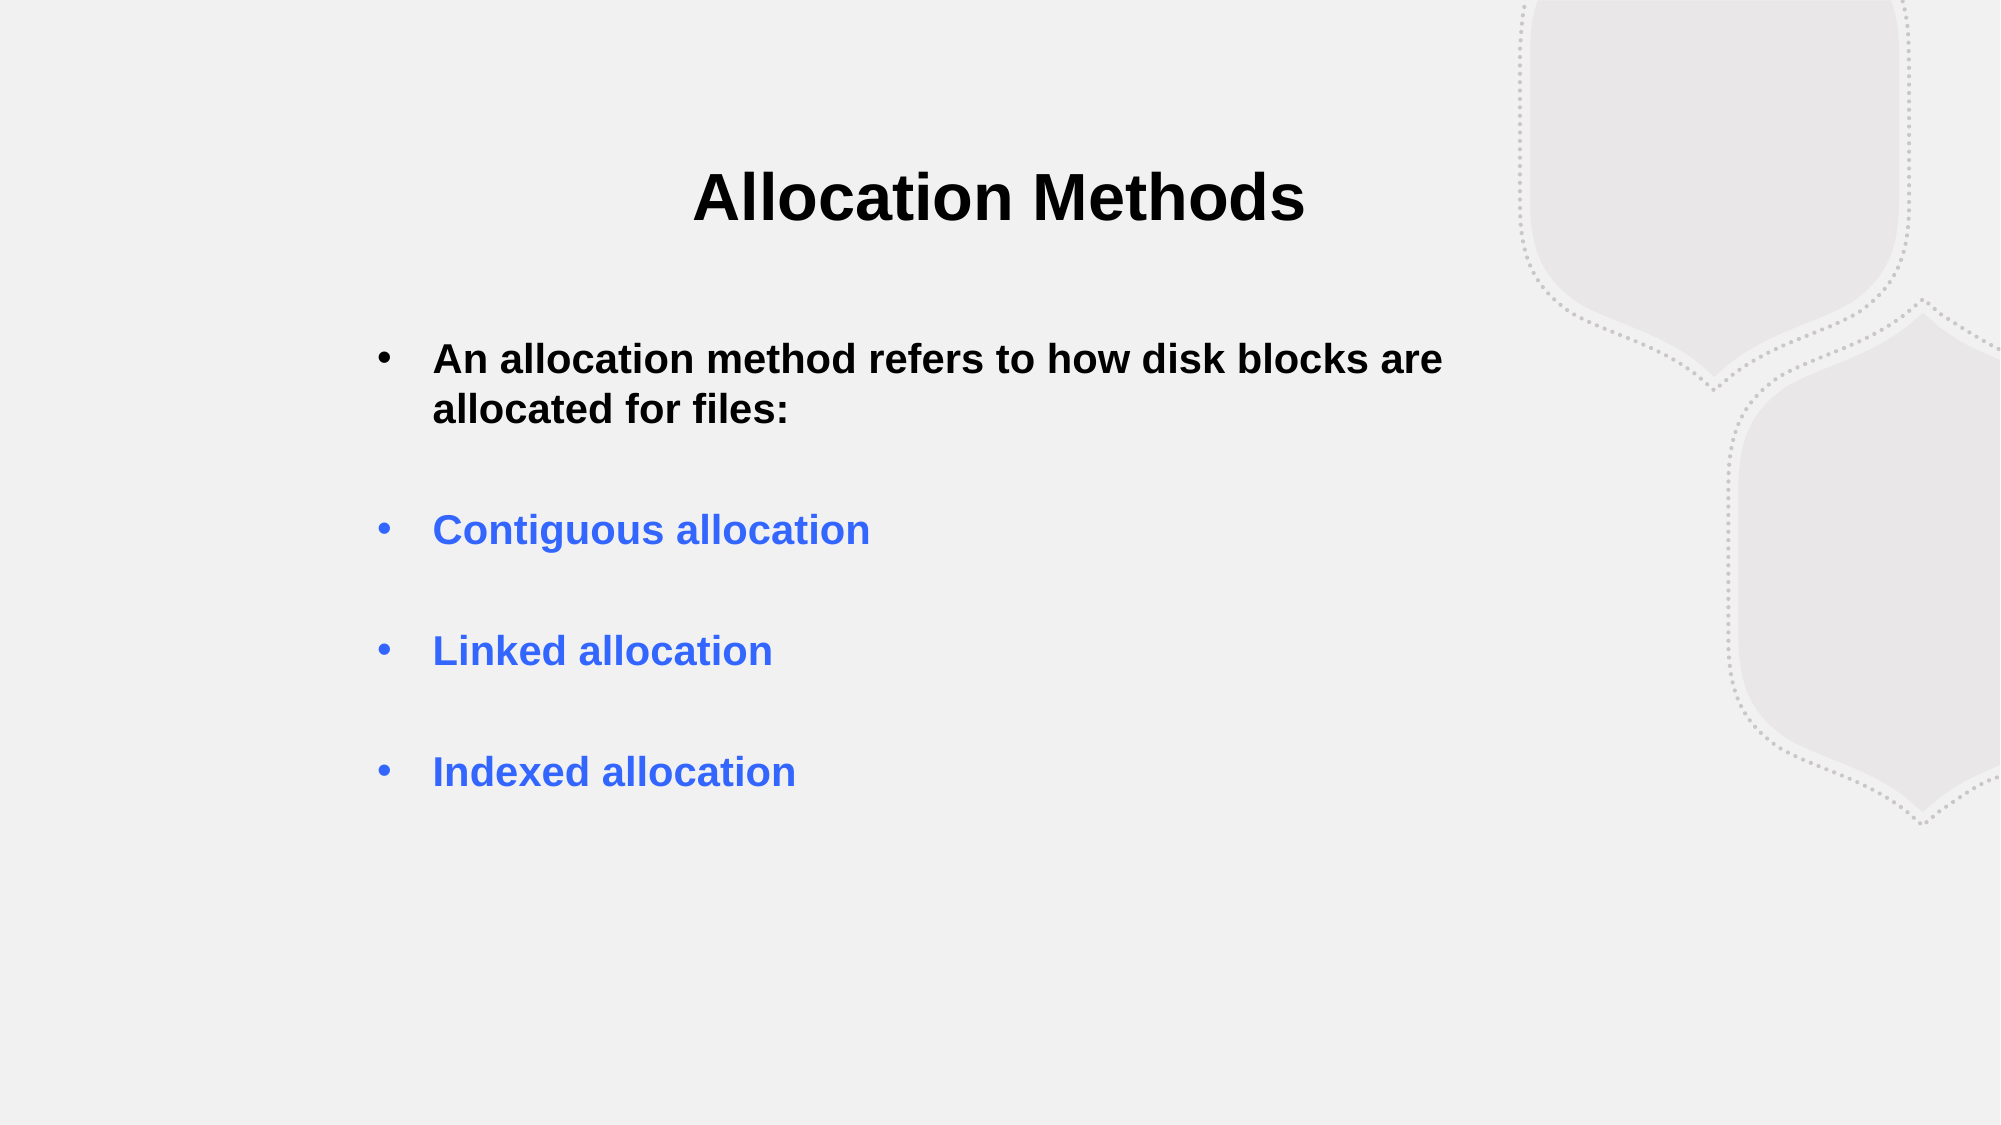

Allocation Methods
An allocation method refers to how disk blocks are allocated for files:

Contiguous allocation

Linked allocation

Indexed allocation